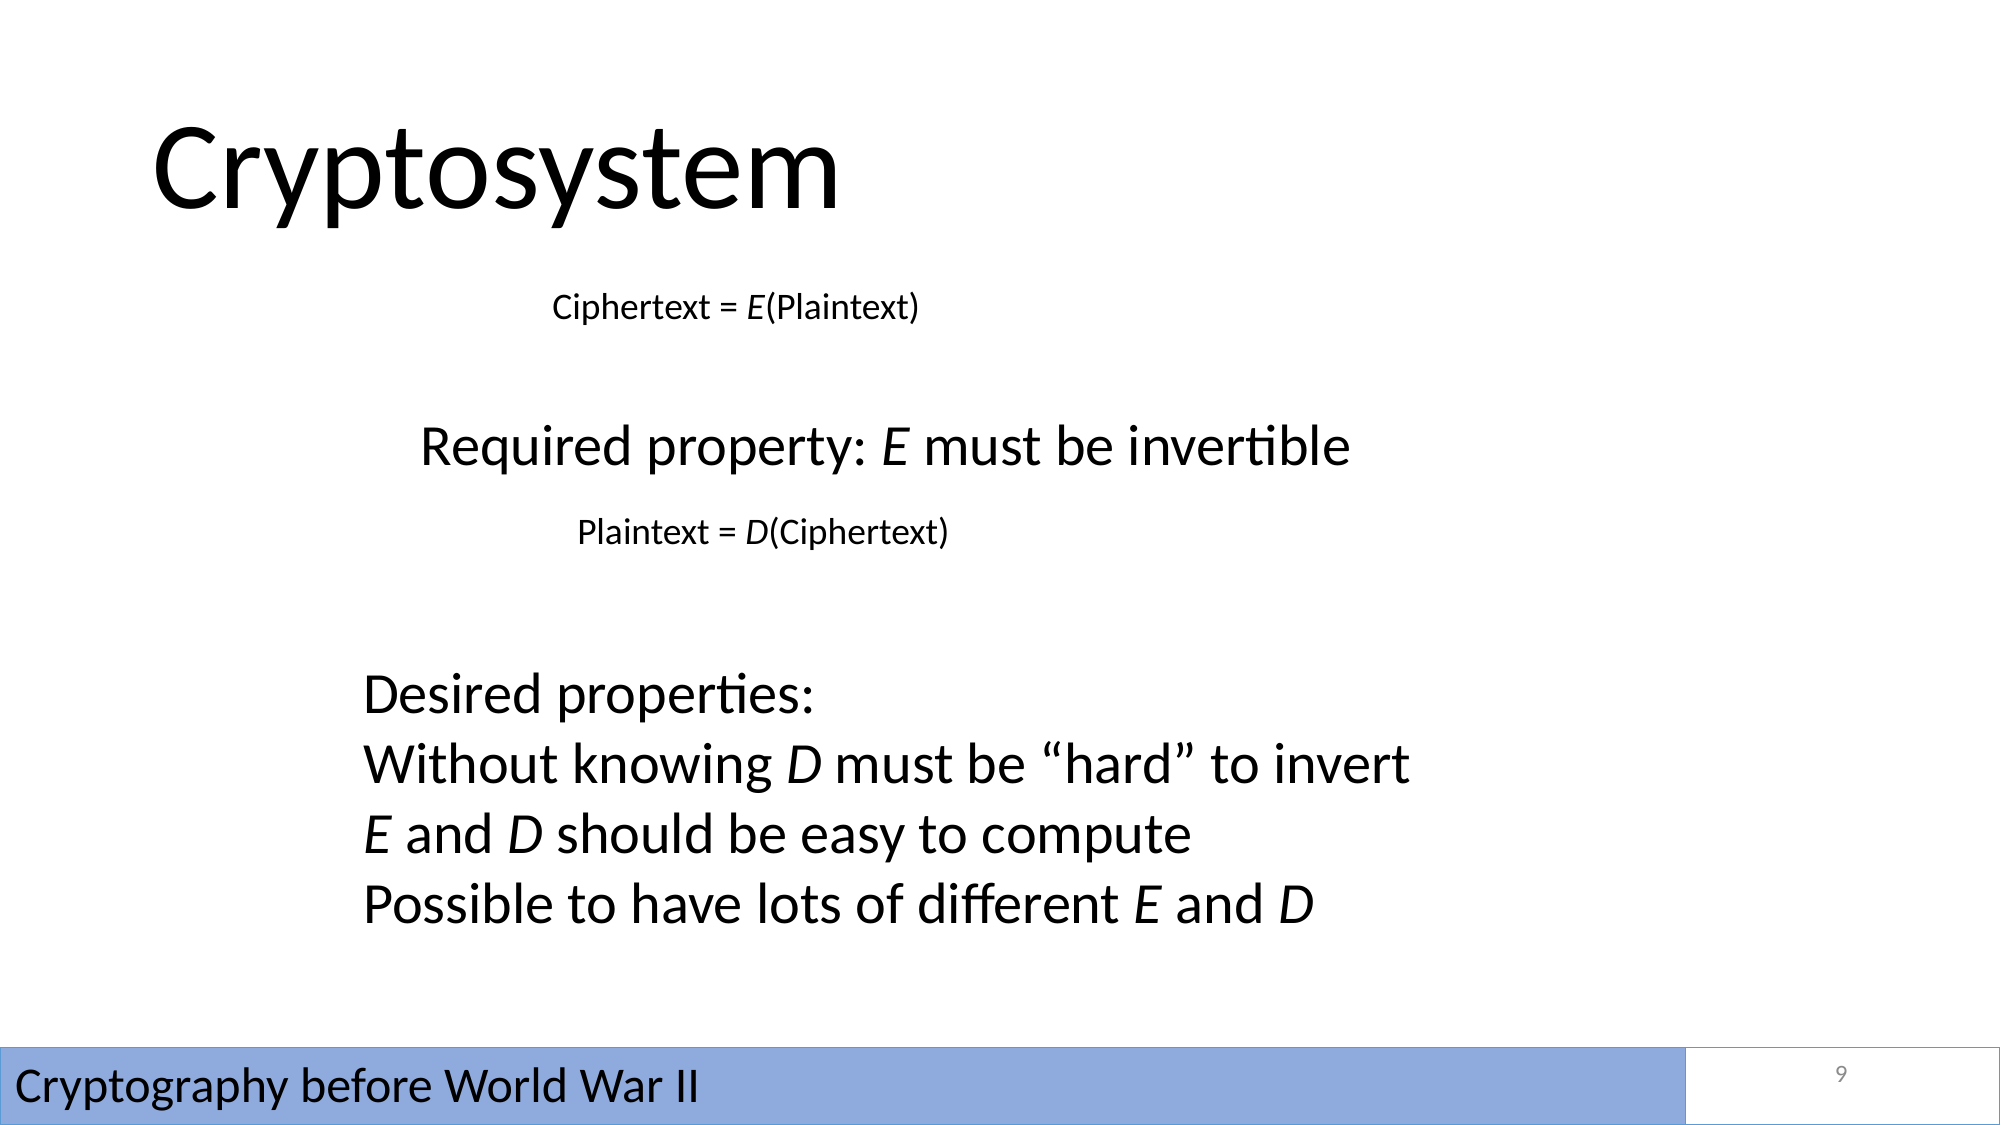

# Cryptosystem
Ciphertext = E(Plaintext)
Required property: E must be invertible
Plaintext = D(Ciphertext)
Desired properties:
Without knowing D must be “hard” to invert
E and D should be easy to compute
Possible to have lots of different E and D
9
Cryptography before World War II